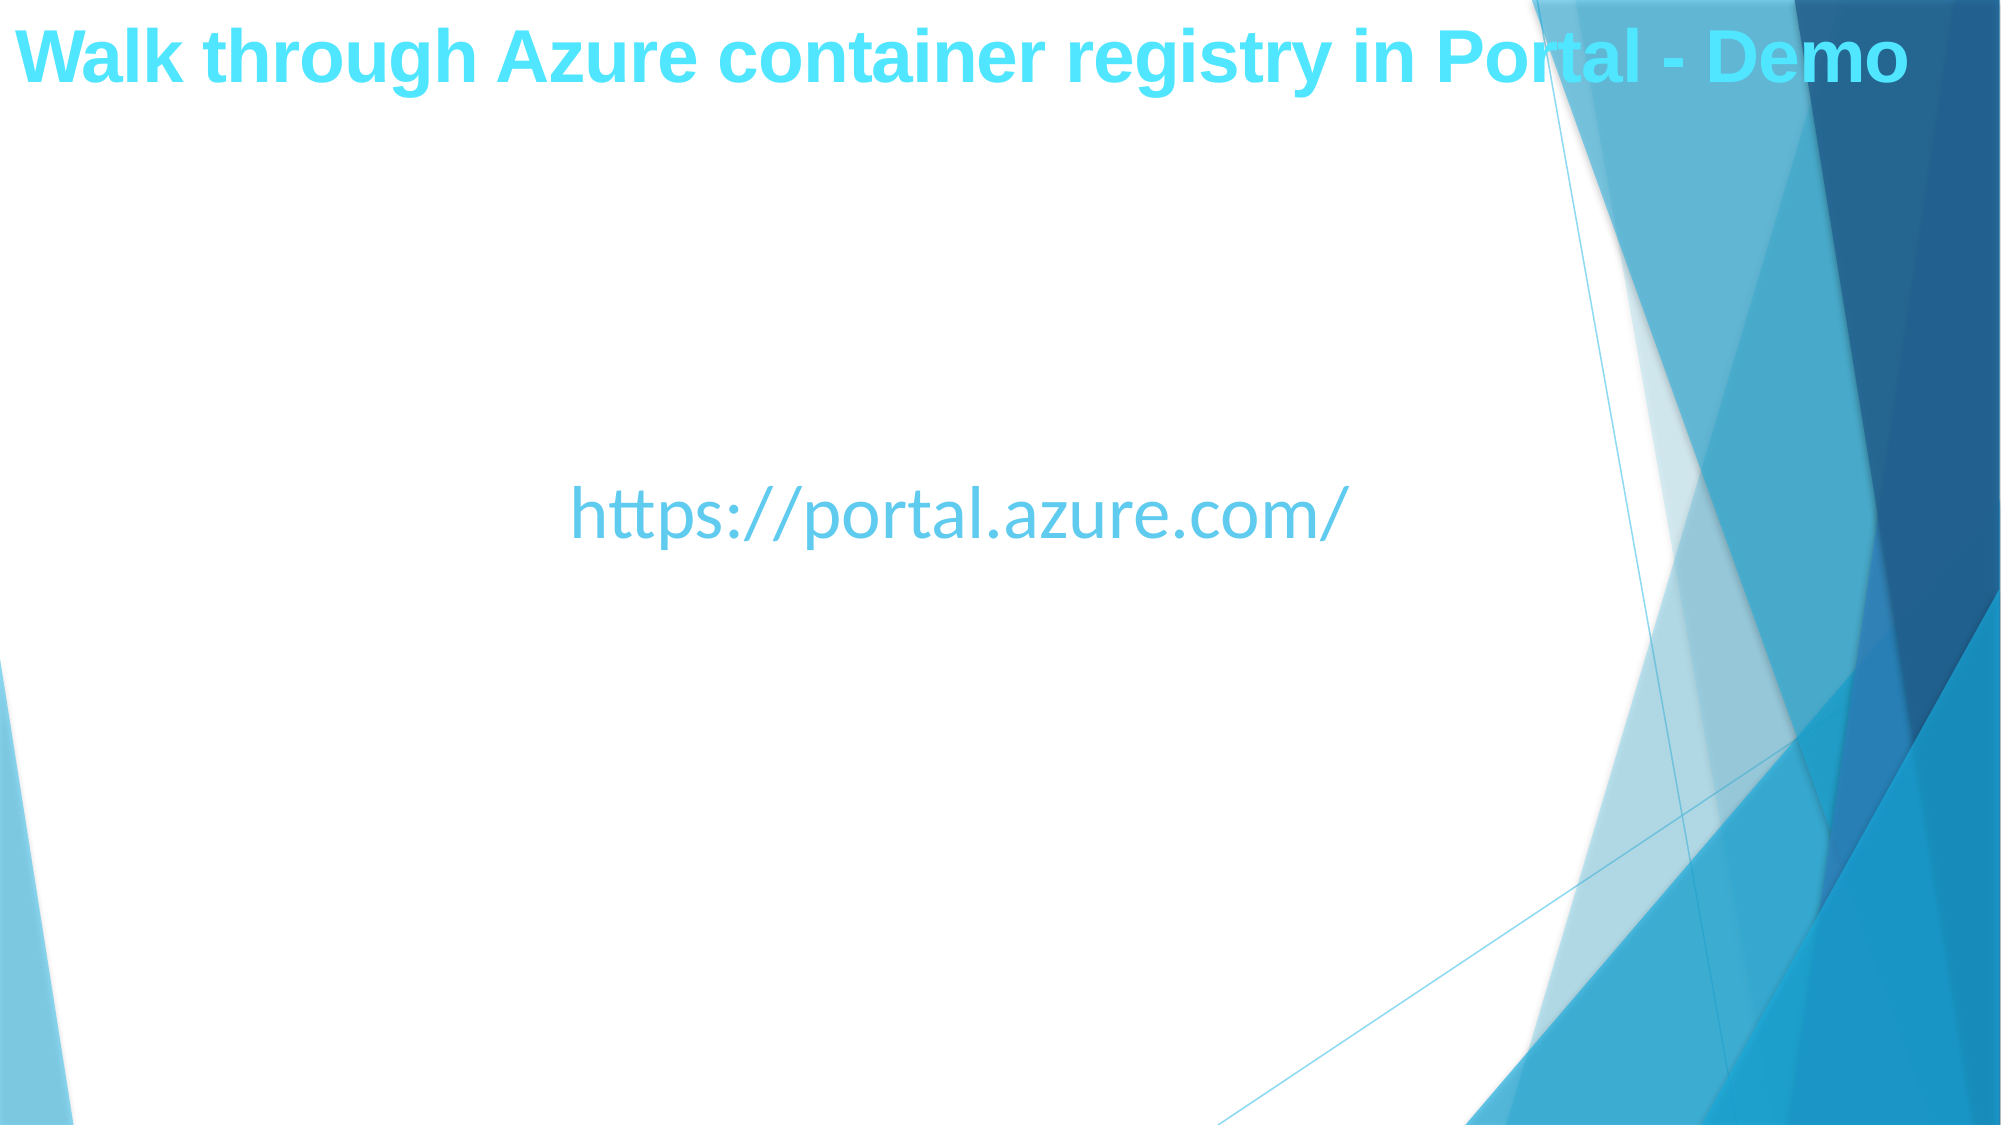

# Walk through Azure container registry in Portal - Demo
https://portal.azure.com/